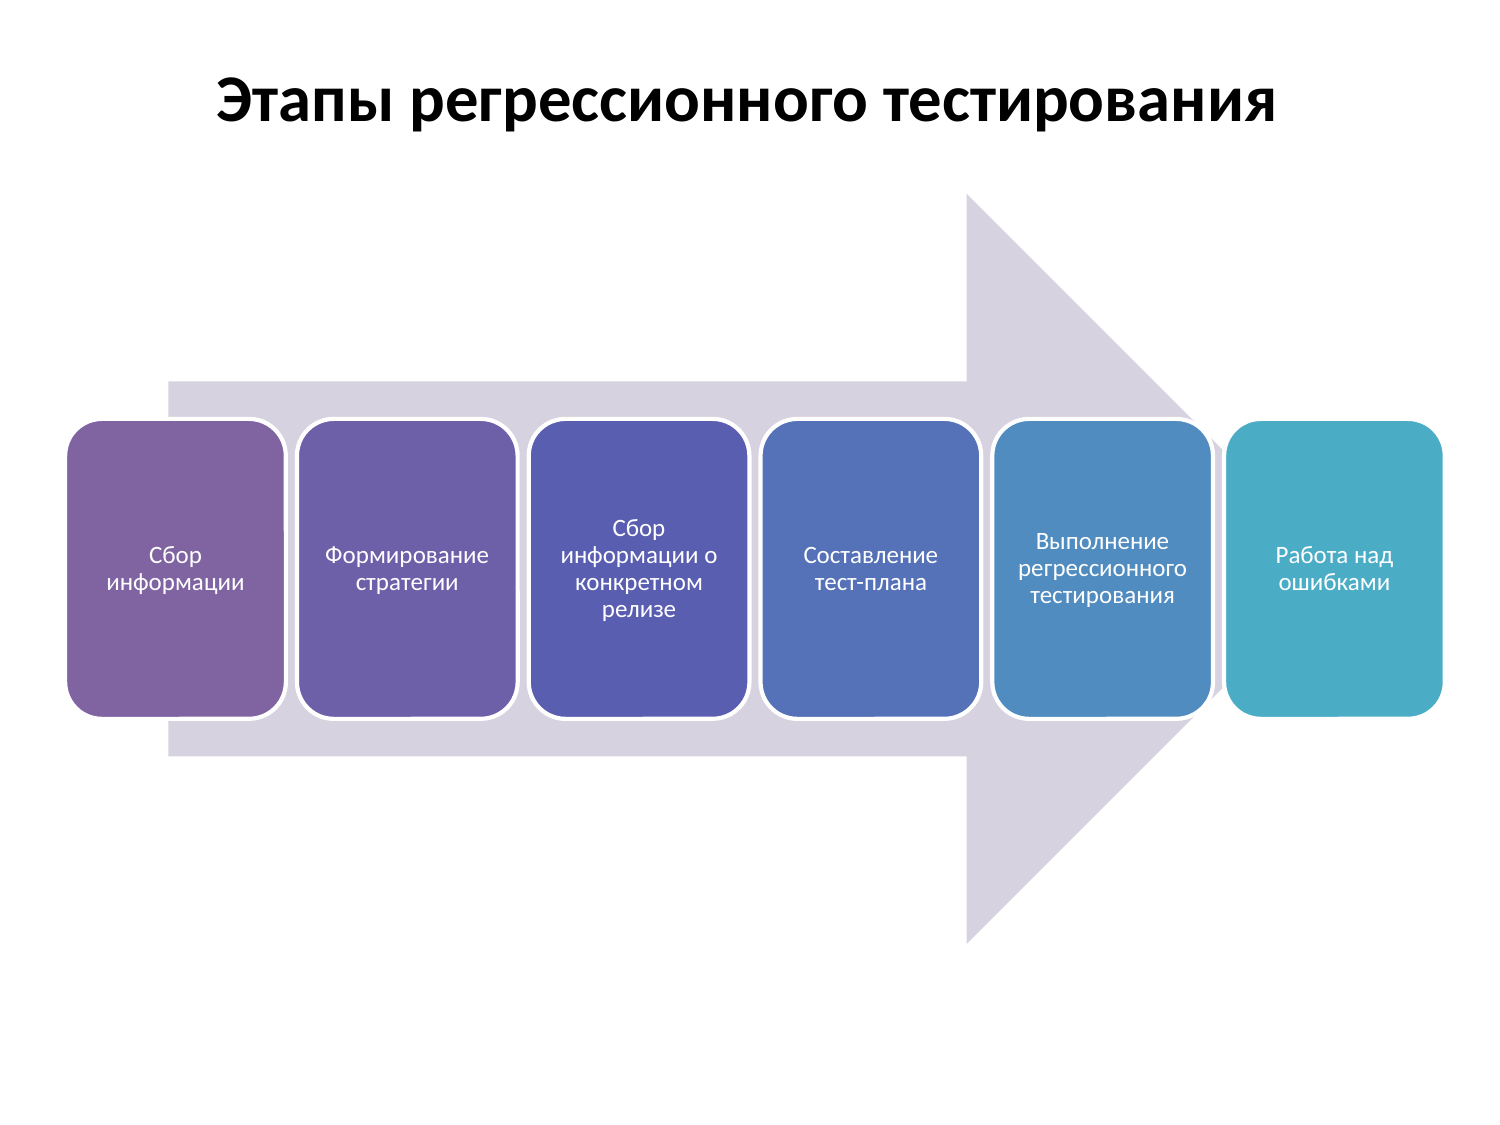

Этапы регрессионного тестирования

Сбор информации

Формирование стратегии

Сбор информации о конкретном релизе

Составление тест-плана

Выполнение регрессионного тестирования

Работа над ошибками